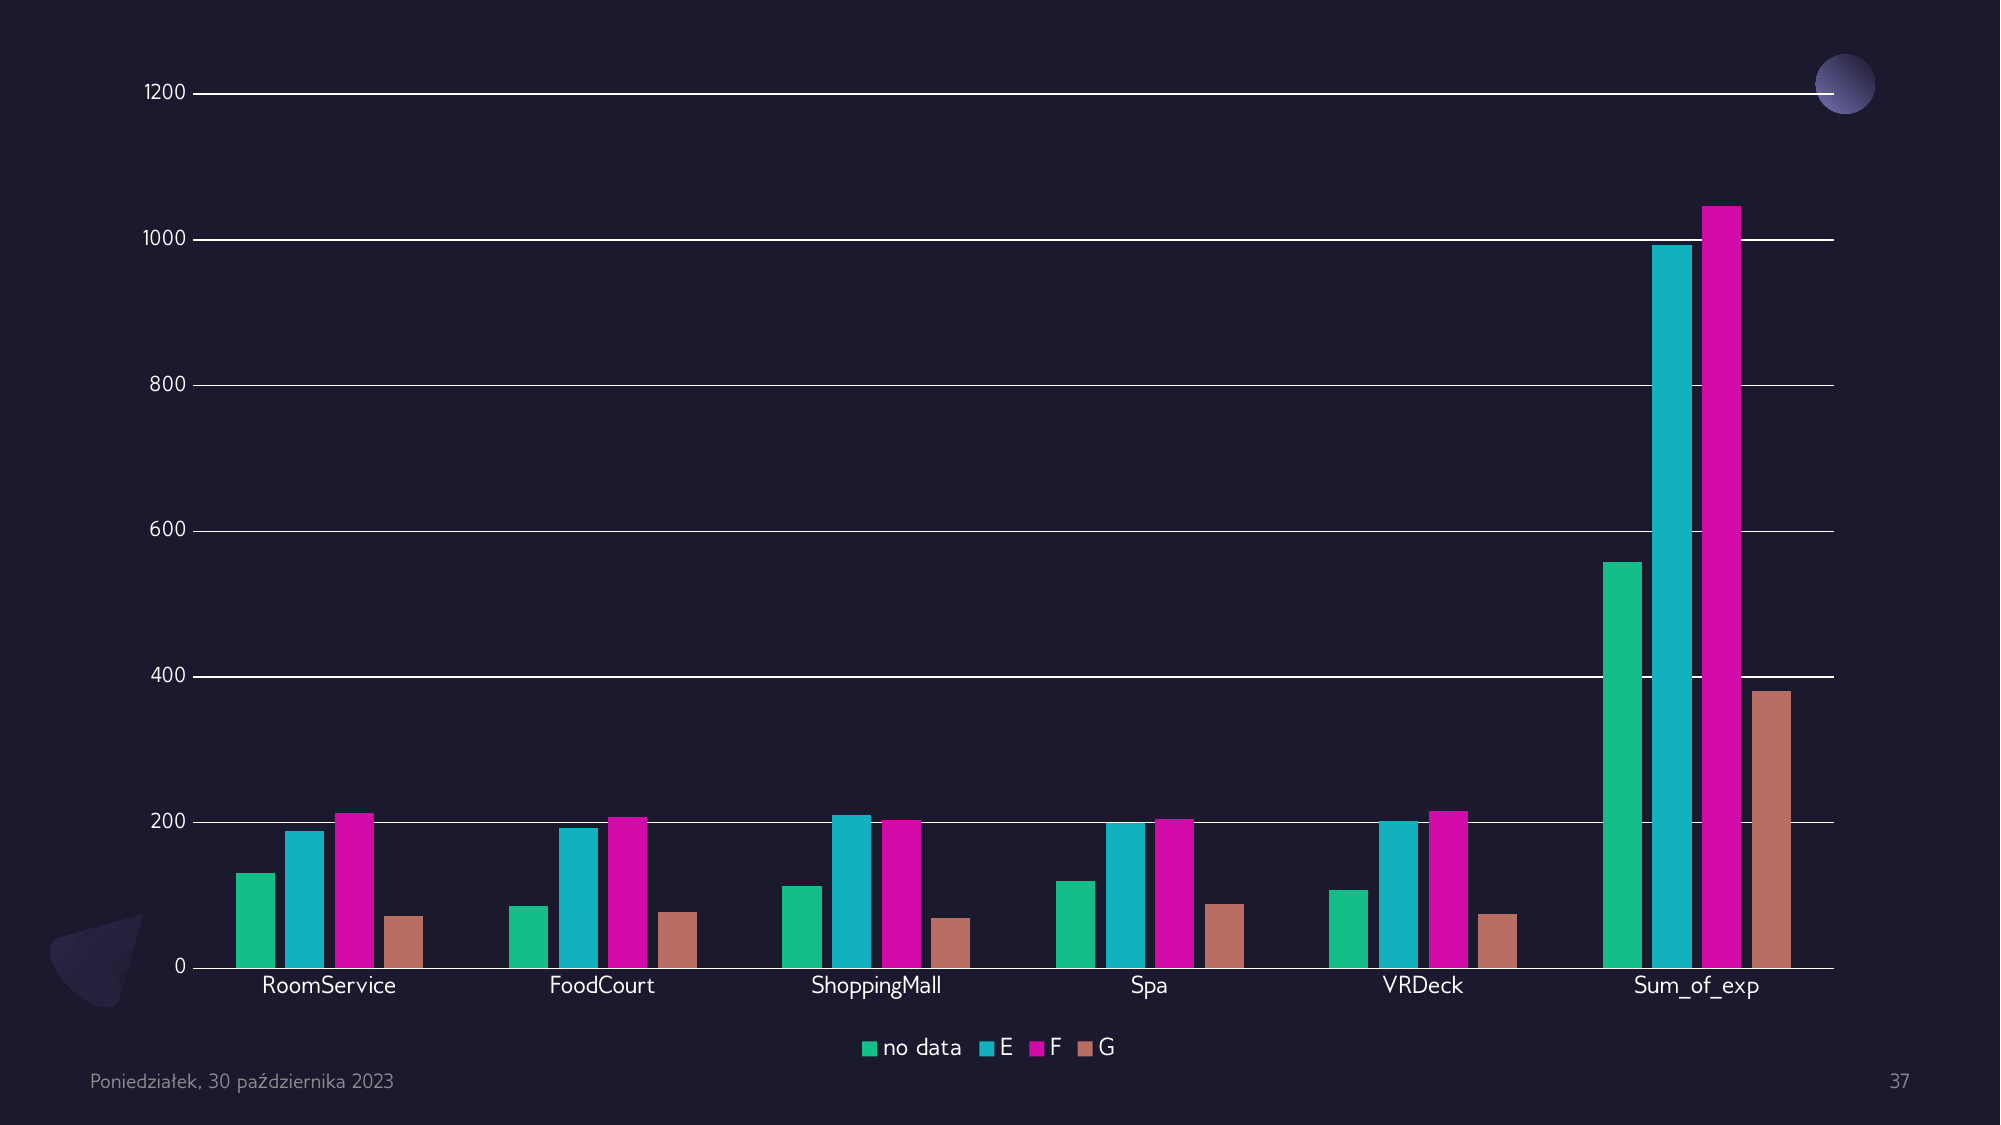

### Chart

| Category | no data | E | F | G |
|---|---|---|---|---|
| RoomService | 131.10526315789474 | 188.68939393939394 | 213.41955069823922 | 71.43962485345838 |
| FoodCourt | 86.21052631578948 | 192.5328282828283 | 207.48573163327262 | 78.07659241891363 |
| ShoppingMall | 113.27368421052631 | 210.6010101010101 | 203.8342440801457 | 69.08714341539664 |
| Spa | 120.01052631578948 | 198.92424242424244 | 204.94414086217364 | 87.91793669402111 |
| VRDeck | 107.62105263157895 | 202.67676767676767 | 216.32422586520948 | 74.51387260648691 |
| Sum_of_exp | 558.2210526315789 | 993.4242424242424 | 1046.0078931390408 | 381.03516998827666 |
Poniedziałek, 30 października 2023
37